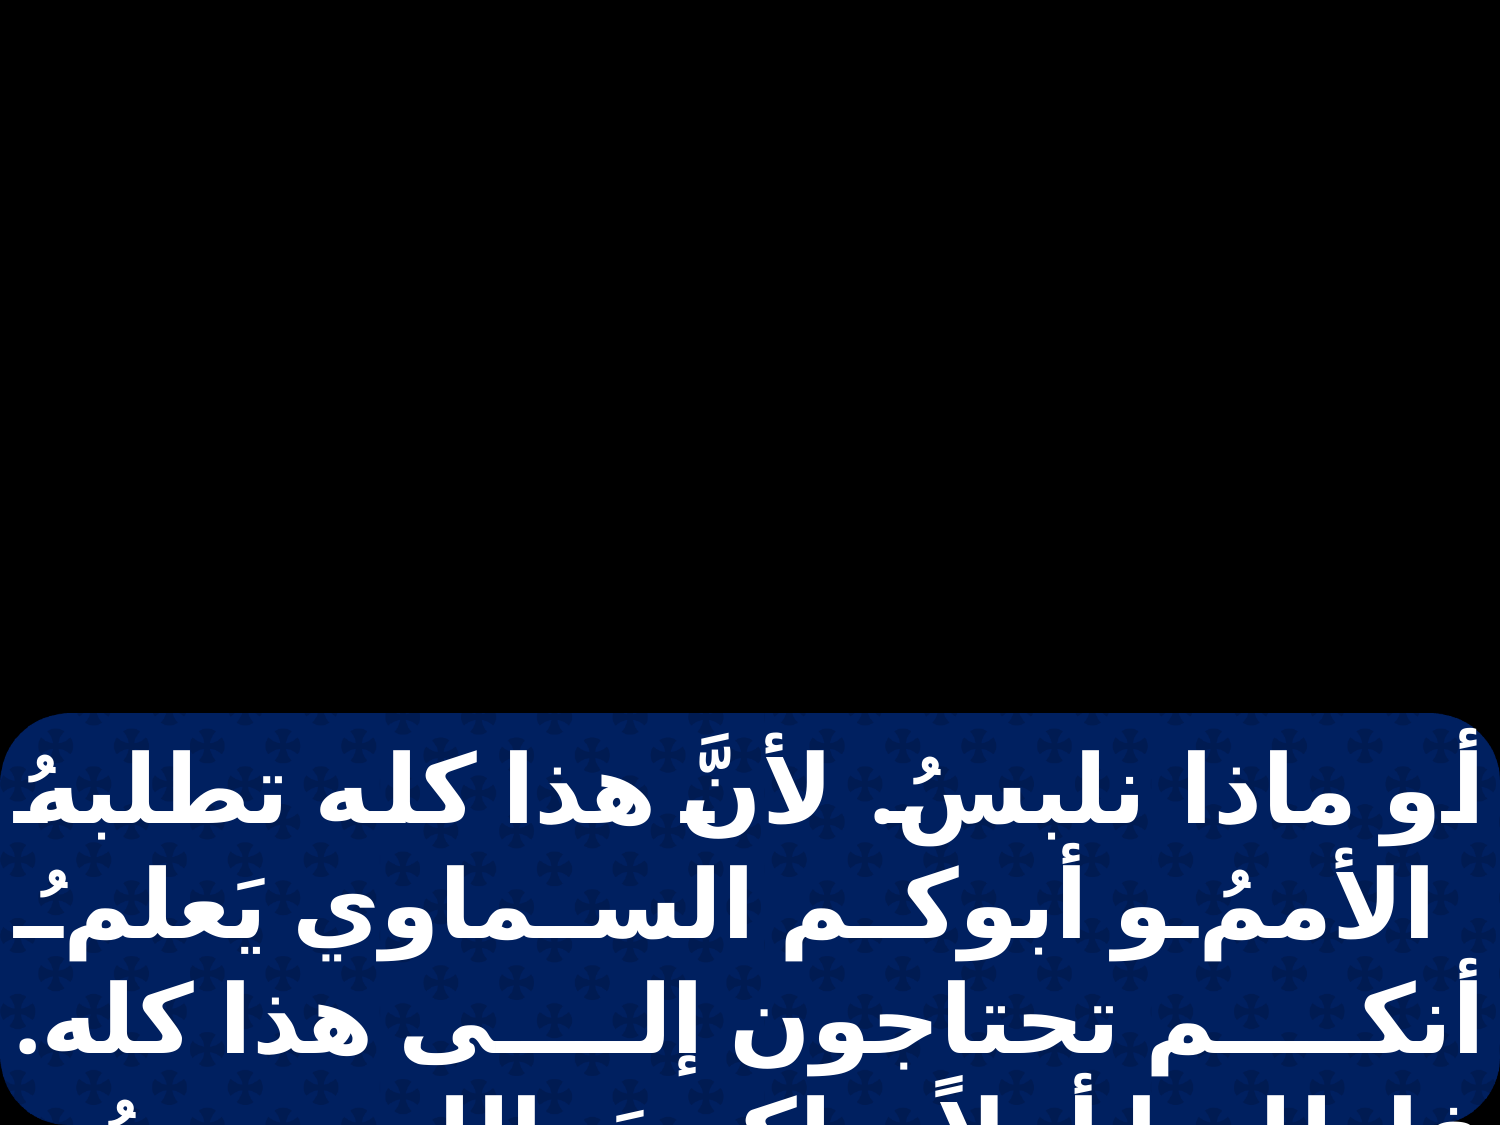

أو ماذا نلبسُ. لأنَّ هذا كله تطلبهُ الأممُ و أبوكم السماوي يَعلمُ أنكم تحتاجون إلى هذا كله. فاطلبوا أولاً ملكوتَ اللهِ و برهُ و هذا كلهُ يُزادُ لكم.